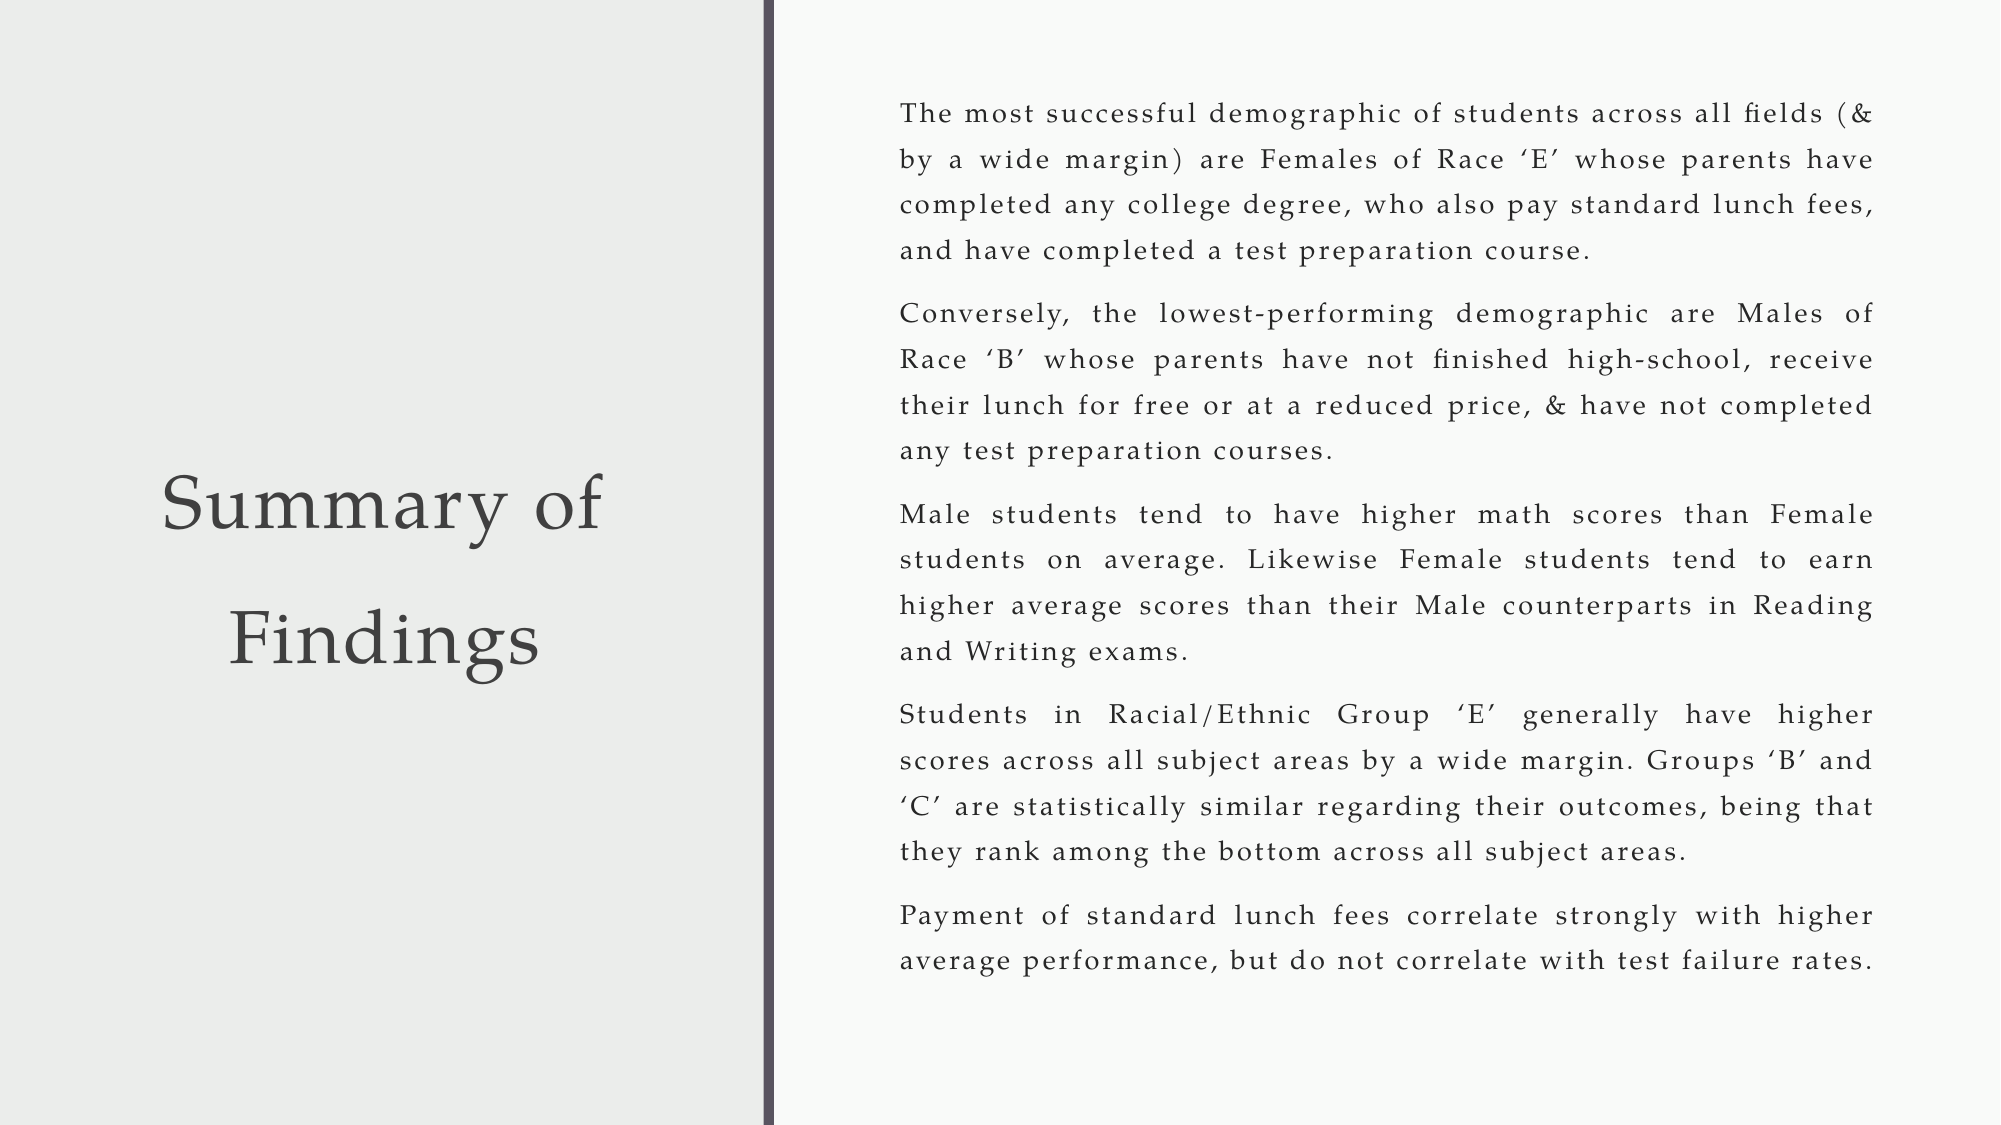

The most successful demographic of students across all fields (& by a wide margin) are Females of Race ‘E’ whose parents have completed any college degree, who also pay standard lunch fees, and have completed a test preparation course.
Conversely, the lowest-performing demographic are Males of Race ‘B’ whose parents have not finished high-school, receive their lunch for free or at a reduced price, & have not completed any test preparation courses.
Male students tend to have higher math scores than Female students on average. Likewise Female students tend to earn higher average scores than their Male counterparts in Reading and Writing exams.
Students in Racial/Ethnic Group ‘E’ generally have higher scores across all subject areas by a wide margin. Groups ‘B’ and ‘C’ are statistically similar regarding their outcomes, being that they rank among the bottom across all subject areas.
Payment of standard lunch fees correlate strongly with higher average performance, but do not correlate with test failure rates.
# Summary of Findings